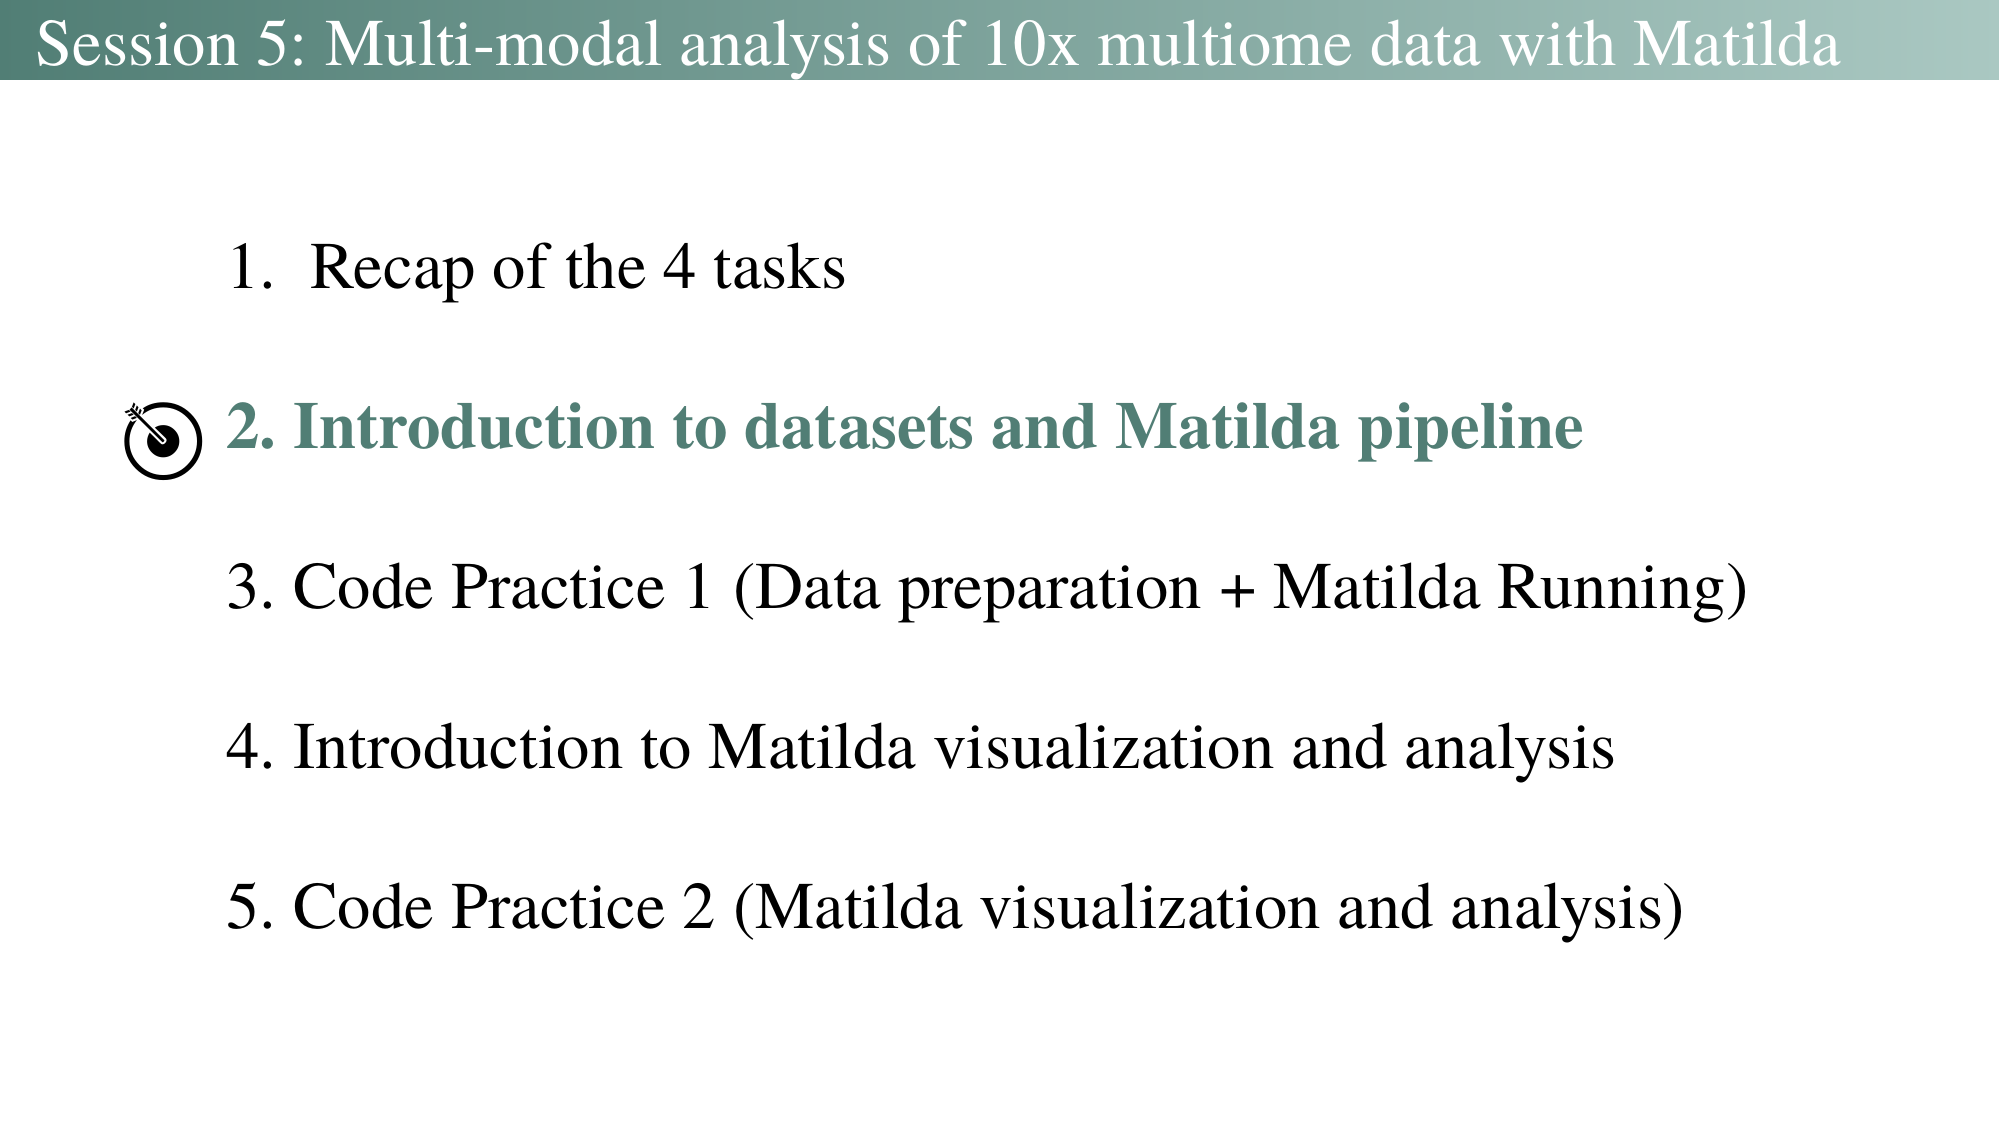

# Session 5: Multi-modal analysis of 10x multiome data with Matilda
Recap of the 4 tasks

2. Introduction to datasets and Matilda pipeline

3. Code Practice 1 (Data preparation + Matilda Running)

4. Introduction to Matilda visualization and analysis

5. Code Practice 2 (Matilda visualization and analysis)

🎯